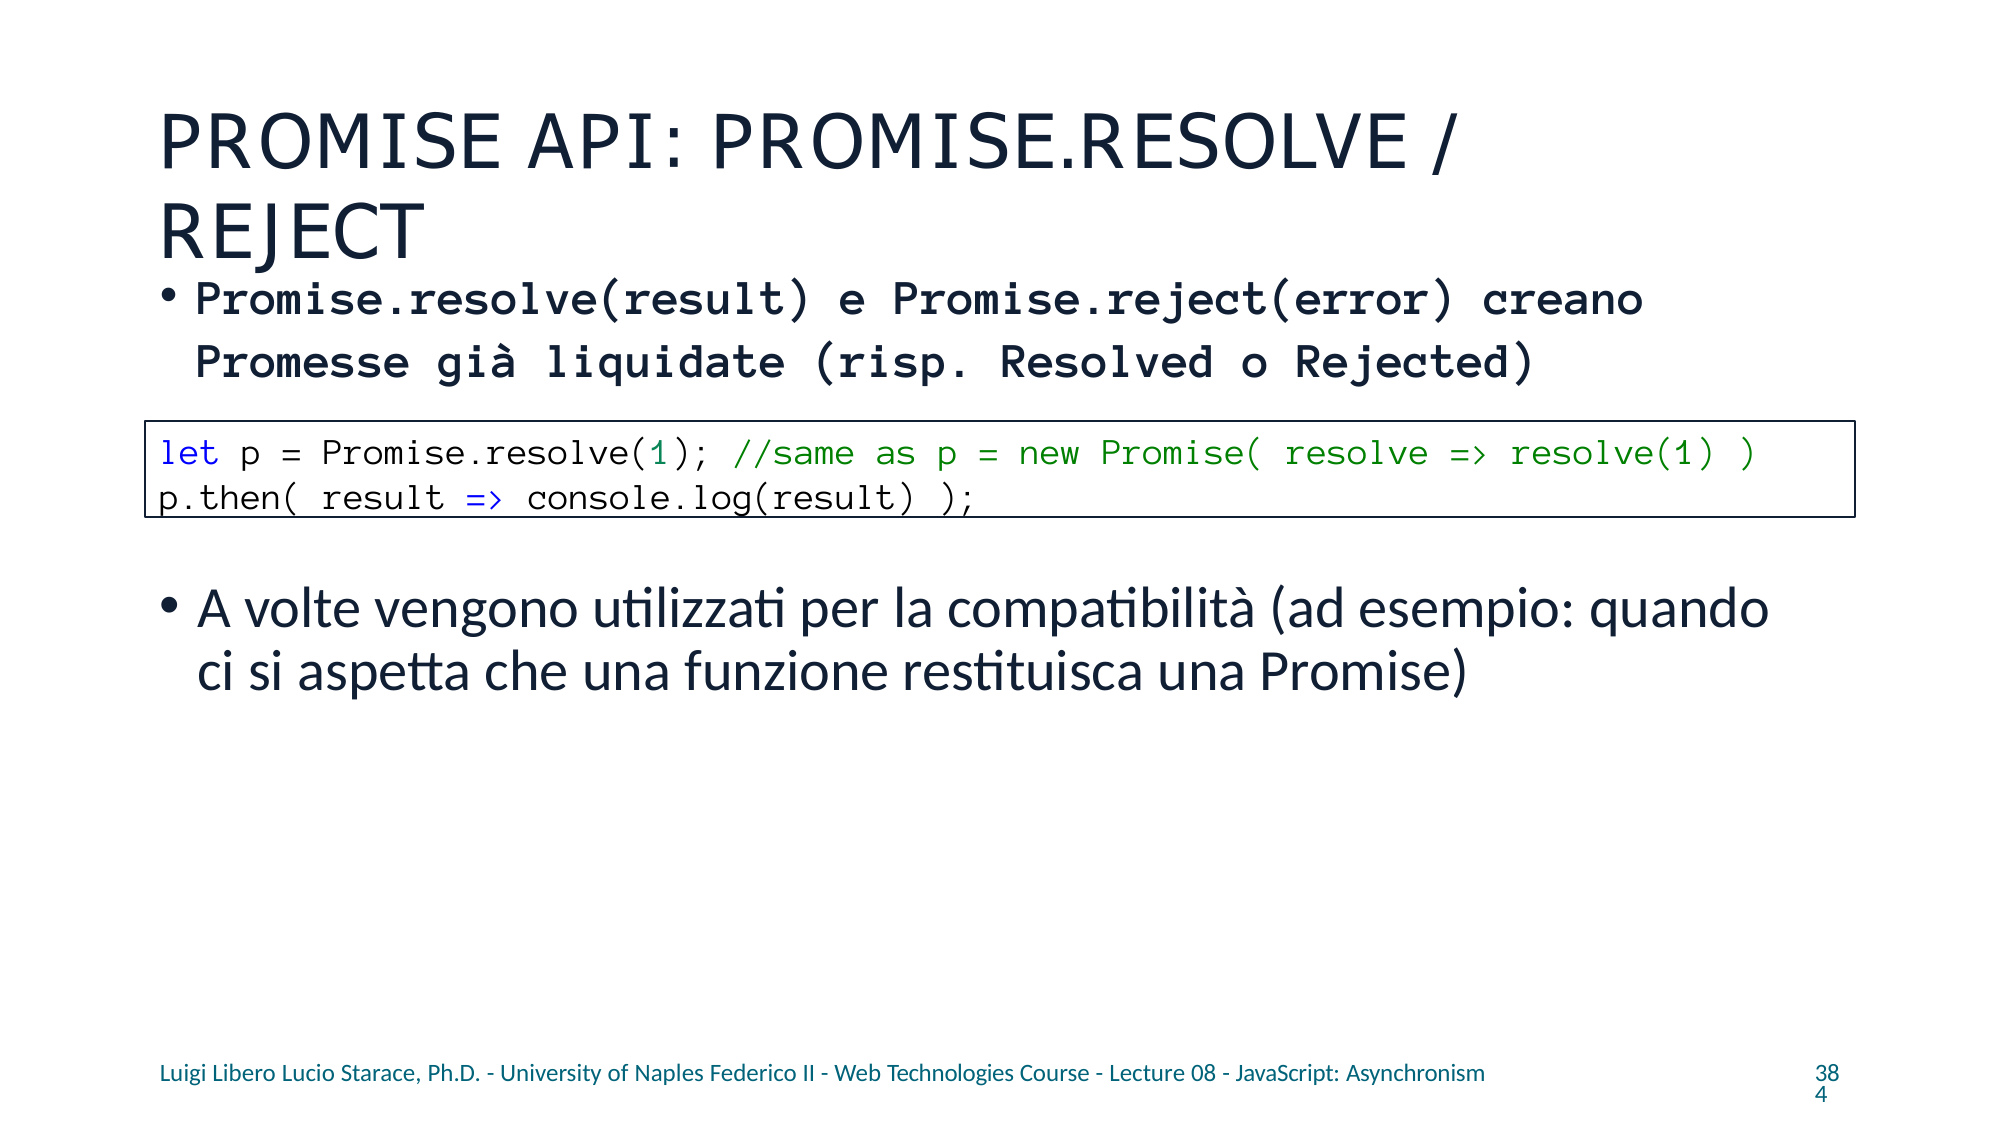

# PROMISE API: PROMISE.RESOLVE / REJECT
Promise.resolve(result) e Promise.reject(error) creano Promesse già liquidate (risp. Resolved o Rejected)
let p = Promise.resolve(1); //same as p = new Promise( resolve => resolve(1) ) p.then( result => console.log(result) );
A volte vengono utilizzati per la compatibilità (ad esempio: quando ci si aspetta che una funzione restituisca una Promise)
Luigi Libero Lucio Starace, Ph.D. - University of Naples Federico II - Web Technologies Course - Lecture 08 - JavaScript: Asynchronism
384